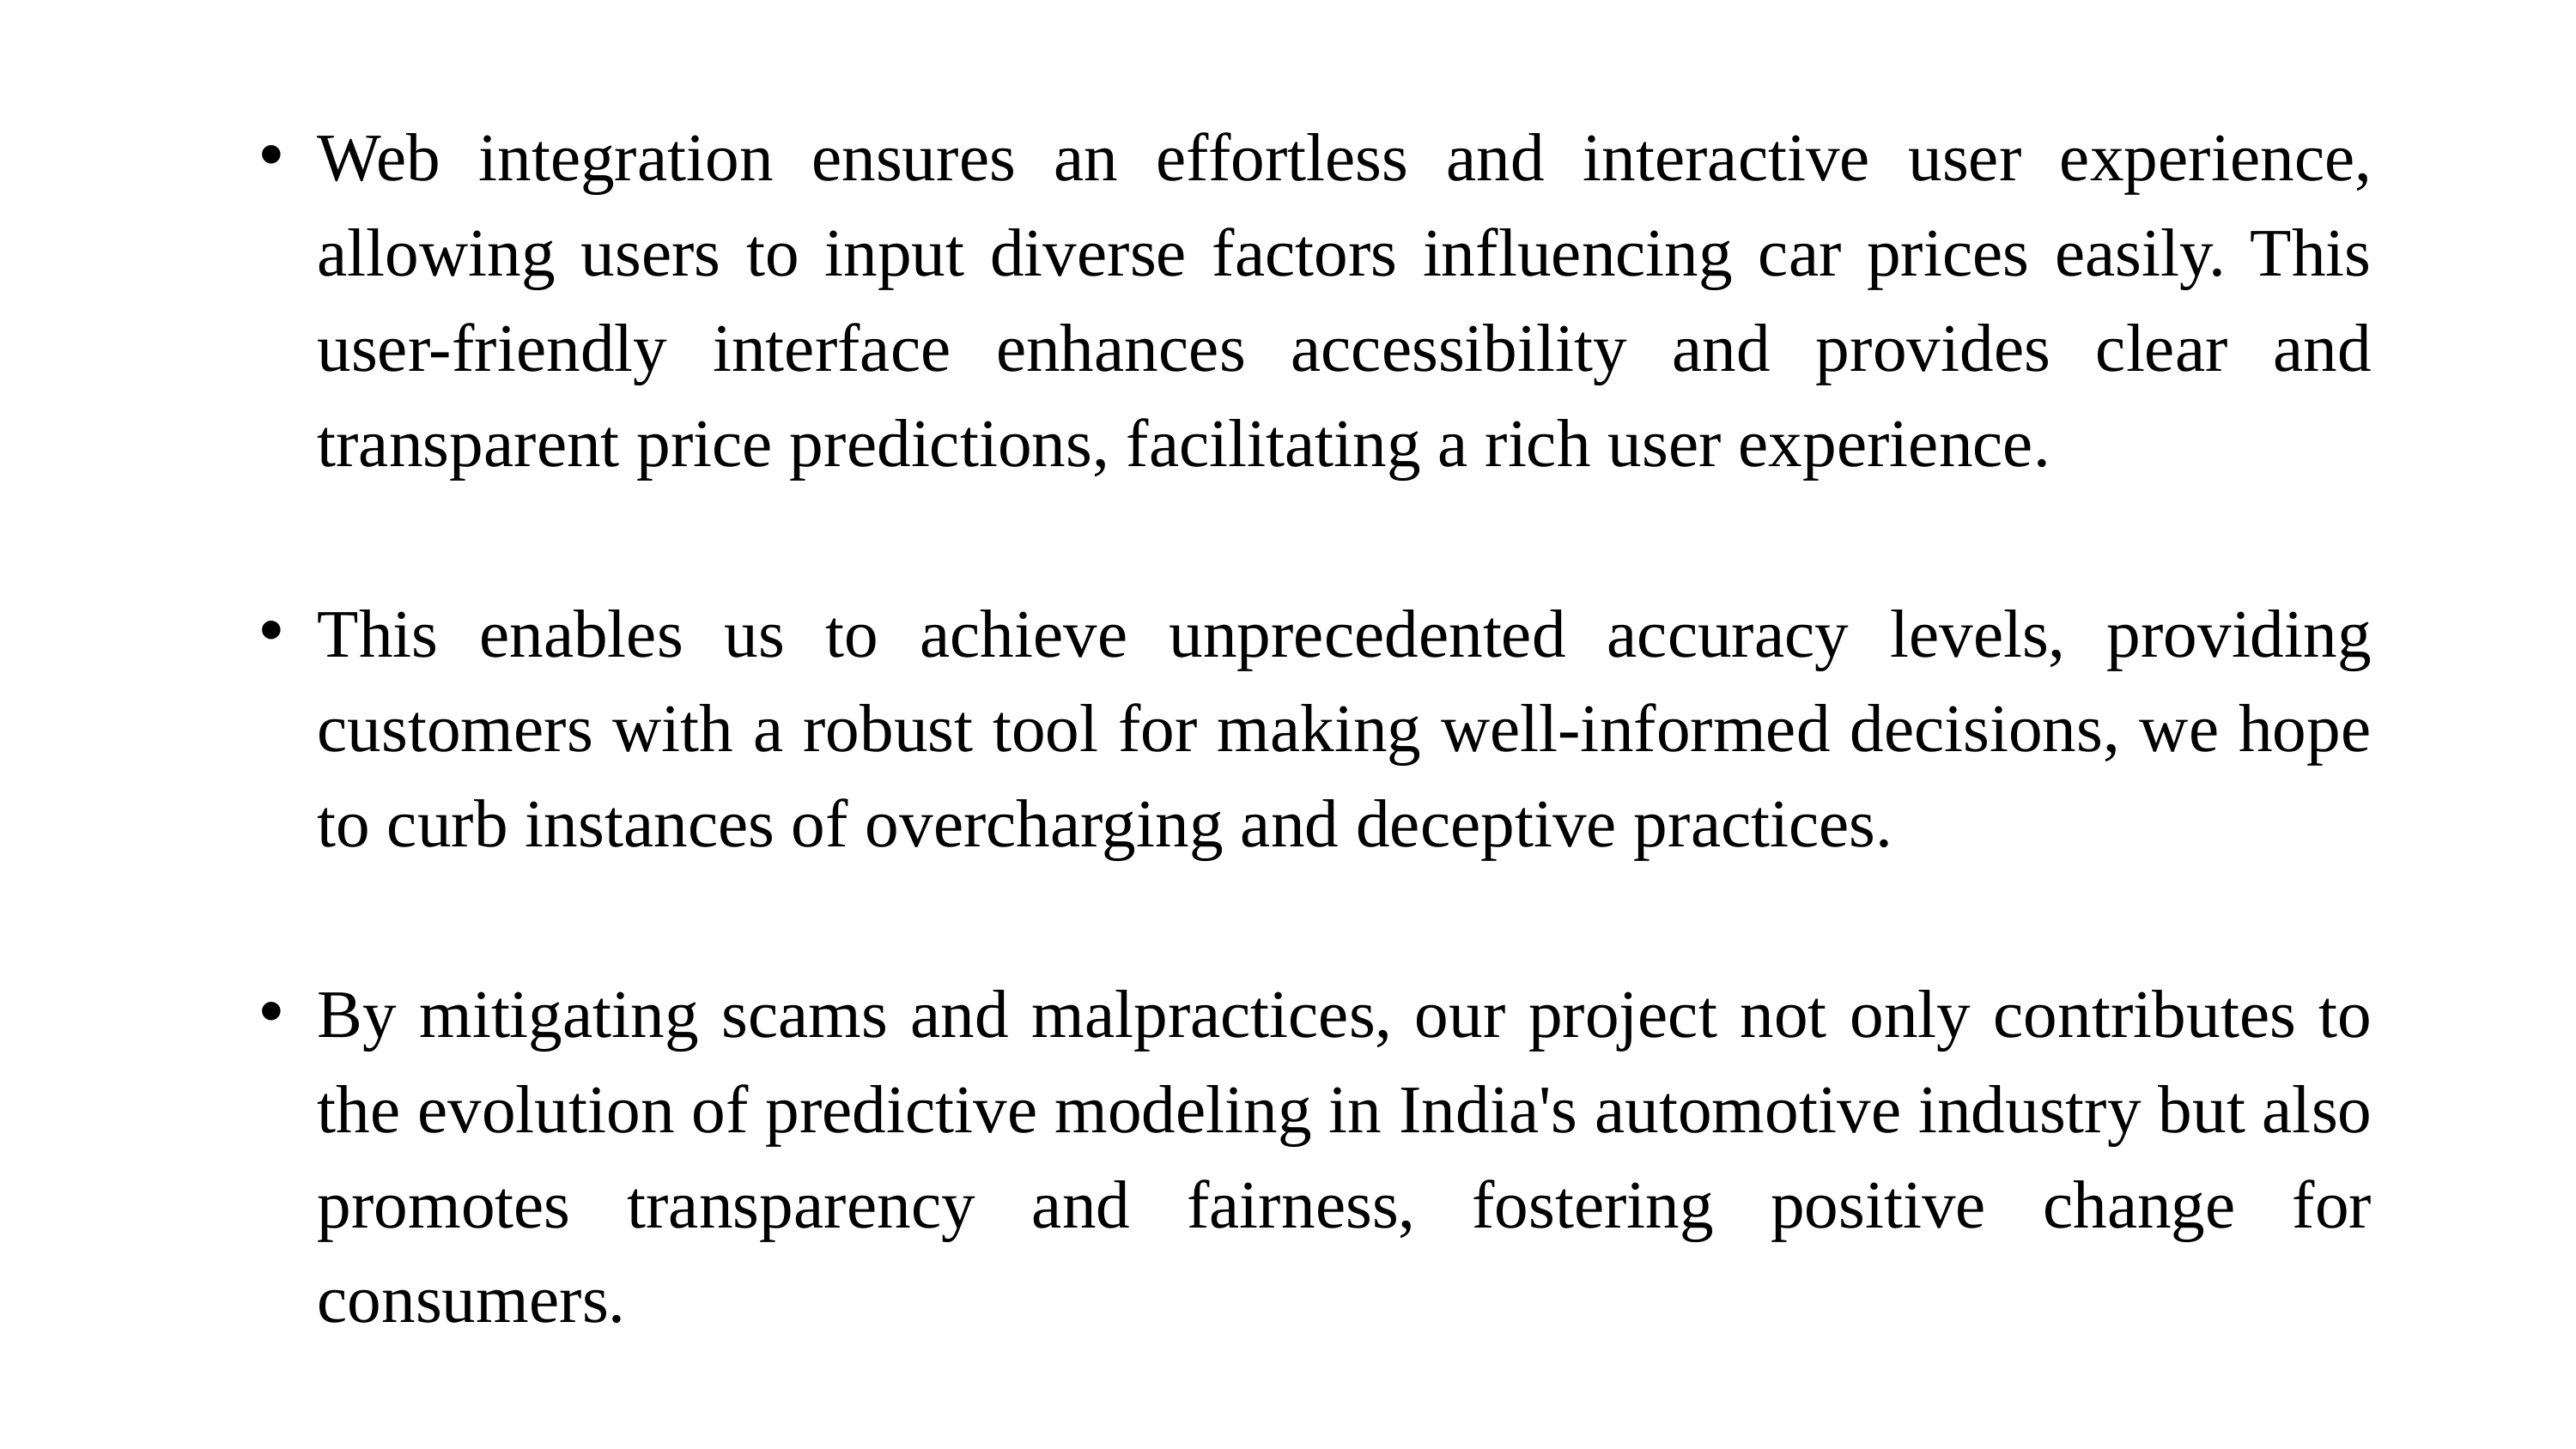

Web integration ensures an effortless and interactive user experience, allowing users to input diverse factors influencing car prices easily. This user-friendly interface enhances accessibility and provides clear and transparent price predictions, facilitating a rich user experience.

This enables us to achieve unprecedented accuracy levels, providing customers with a robust tool for making well-informed decisions, we hope to curb instances of overcharging and deceptive practices.

By mitigating scams and malpractices, our project not only contributes to the evolution of predictive modeling in India's automotive industry but also promotes transparency and fairness, fostering positive change for consumers.